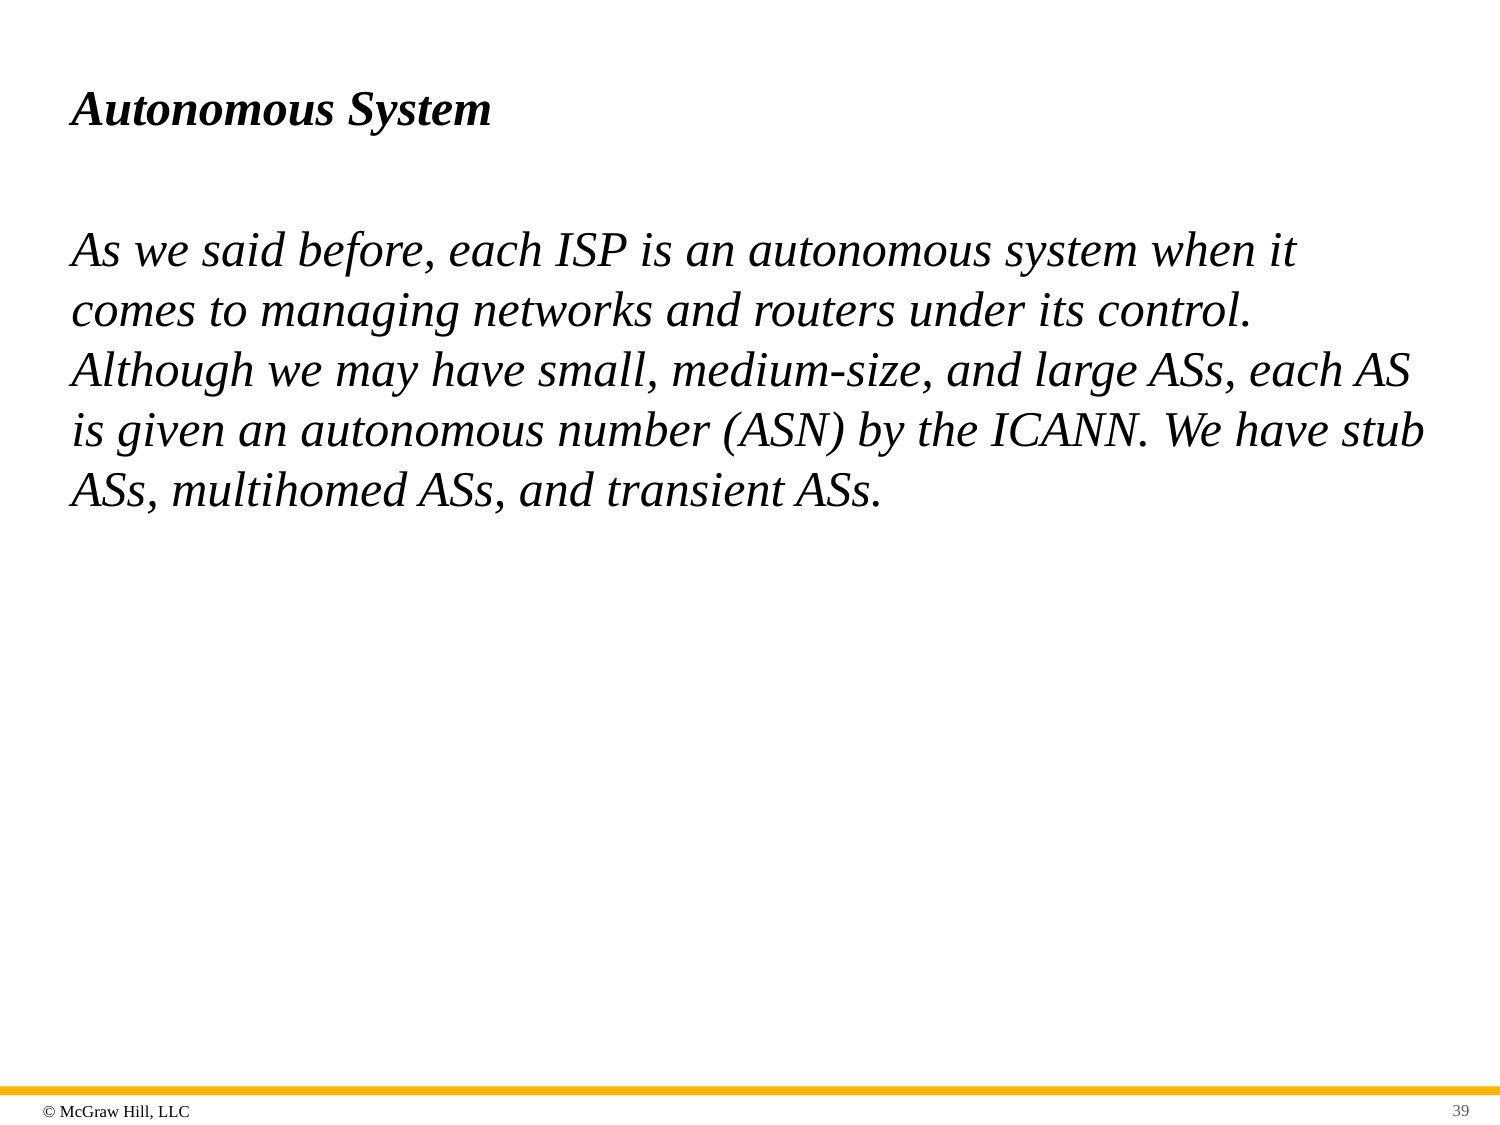

# Autonomous System
As we said before, each ISP is an autonomous system when it comes to managing networks and routers under its control. Although we may have small, medium-size, and large ASs, each AS is given an autonomous number (ASN) by the ICANN. We have stub ASs, multihomed ASs, and transient ASs.
39